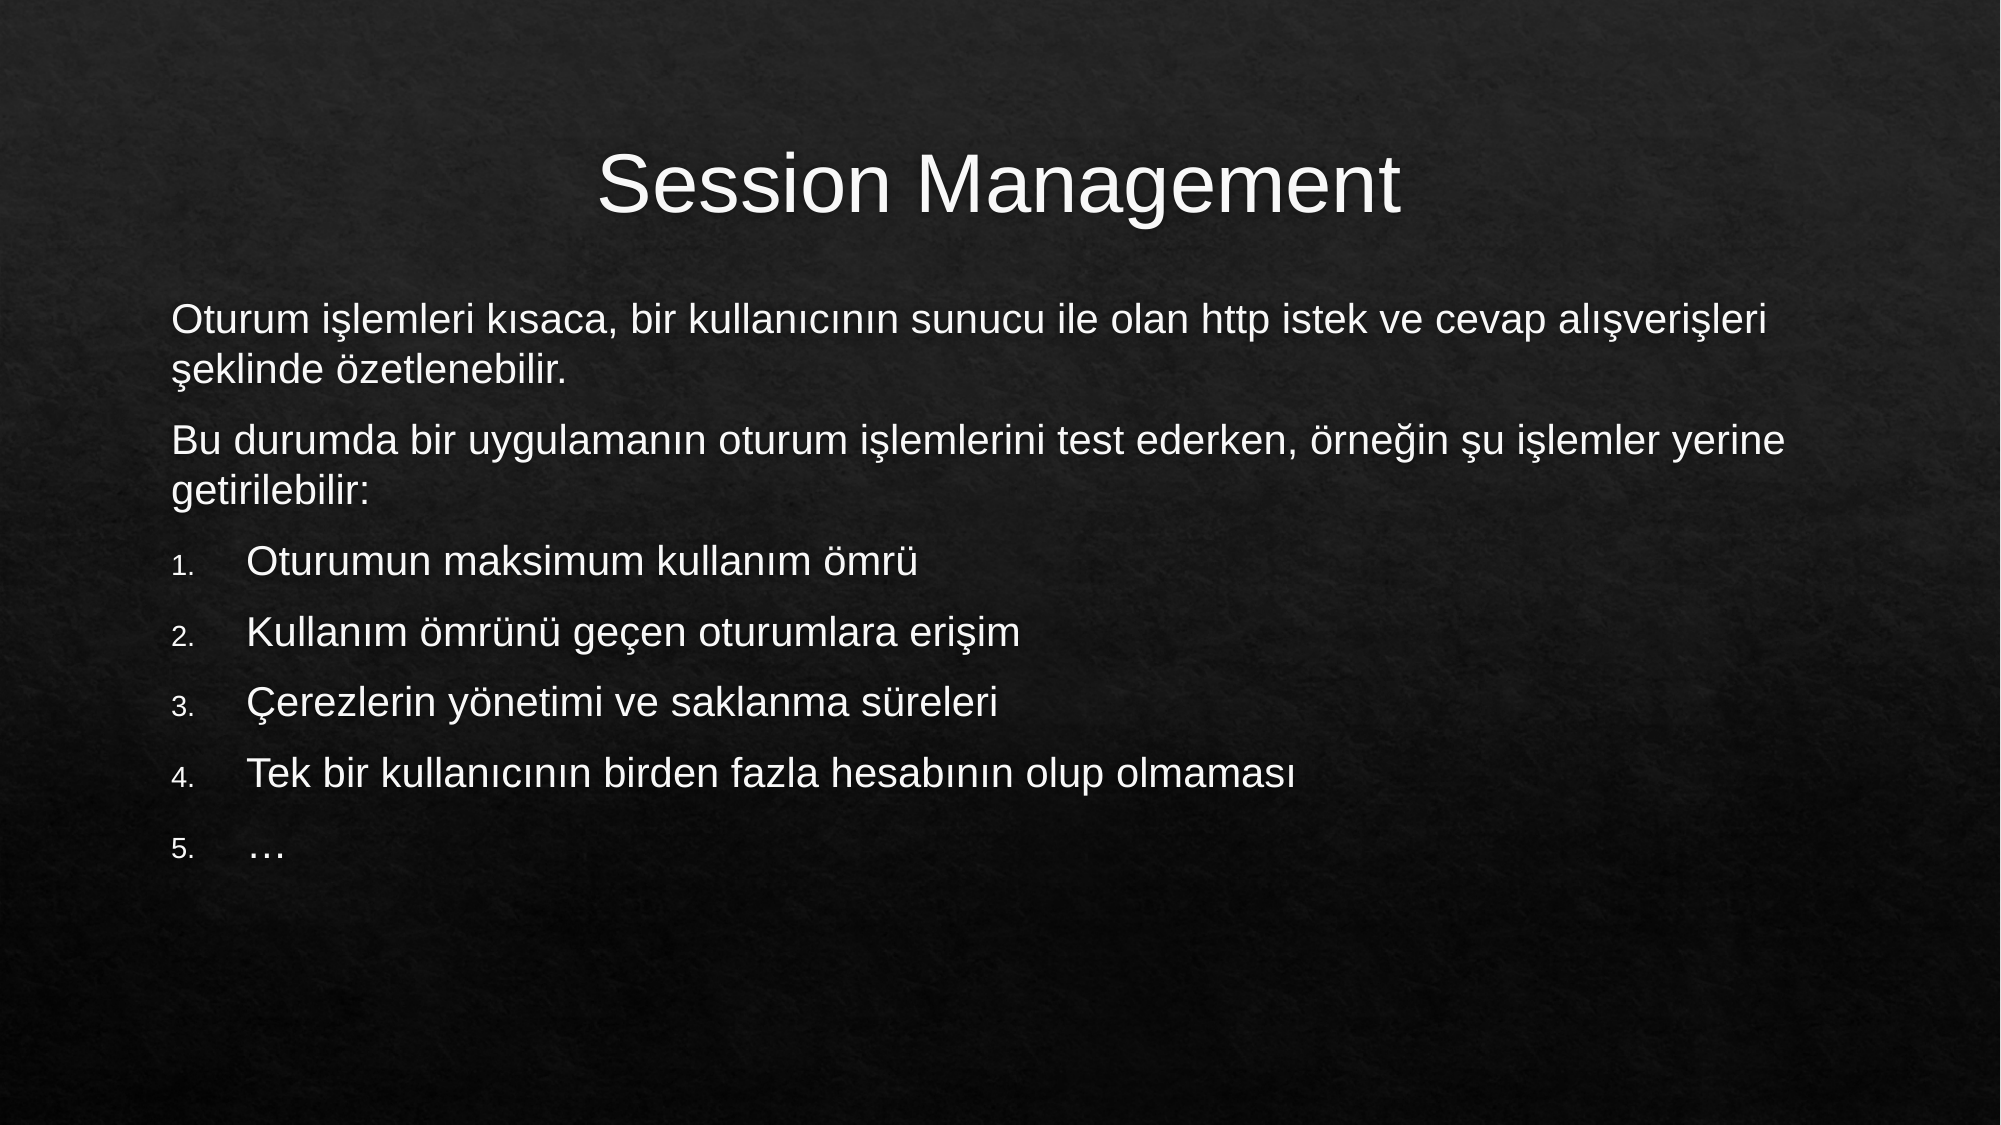

# Session Management
Oturum işlemleri kısaca, bir kullanıcının sunucu ile olan http istek ve cevap alışverişleri şeklinde özetlenebilir.
Bu durumda bir uygulamanın oturum işlemlerini test ederken, örneğin şu işlemler yerine getirilebilir:
Oturumun maksimum kullanım ömrü
Kullanım ömrünü geçen oturumlara erişim
Çerezlerin yönetimi ve saklanma süreleri
Tek bir kullanıcının birden fazla hesabının olup olmaması
…